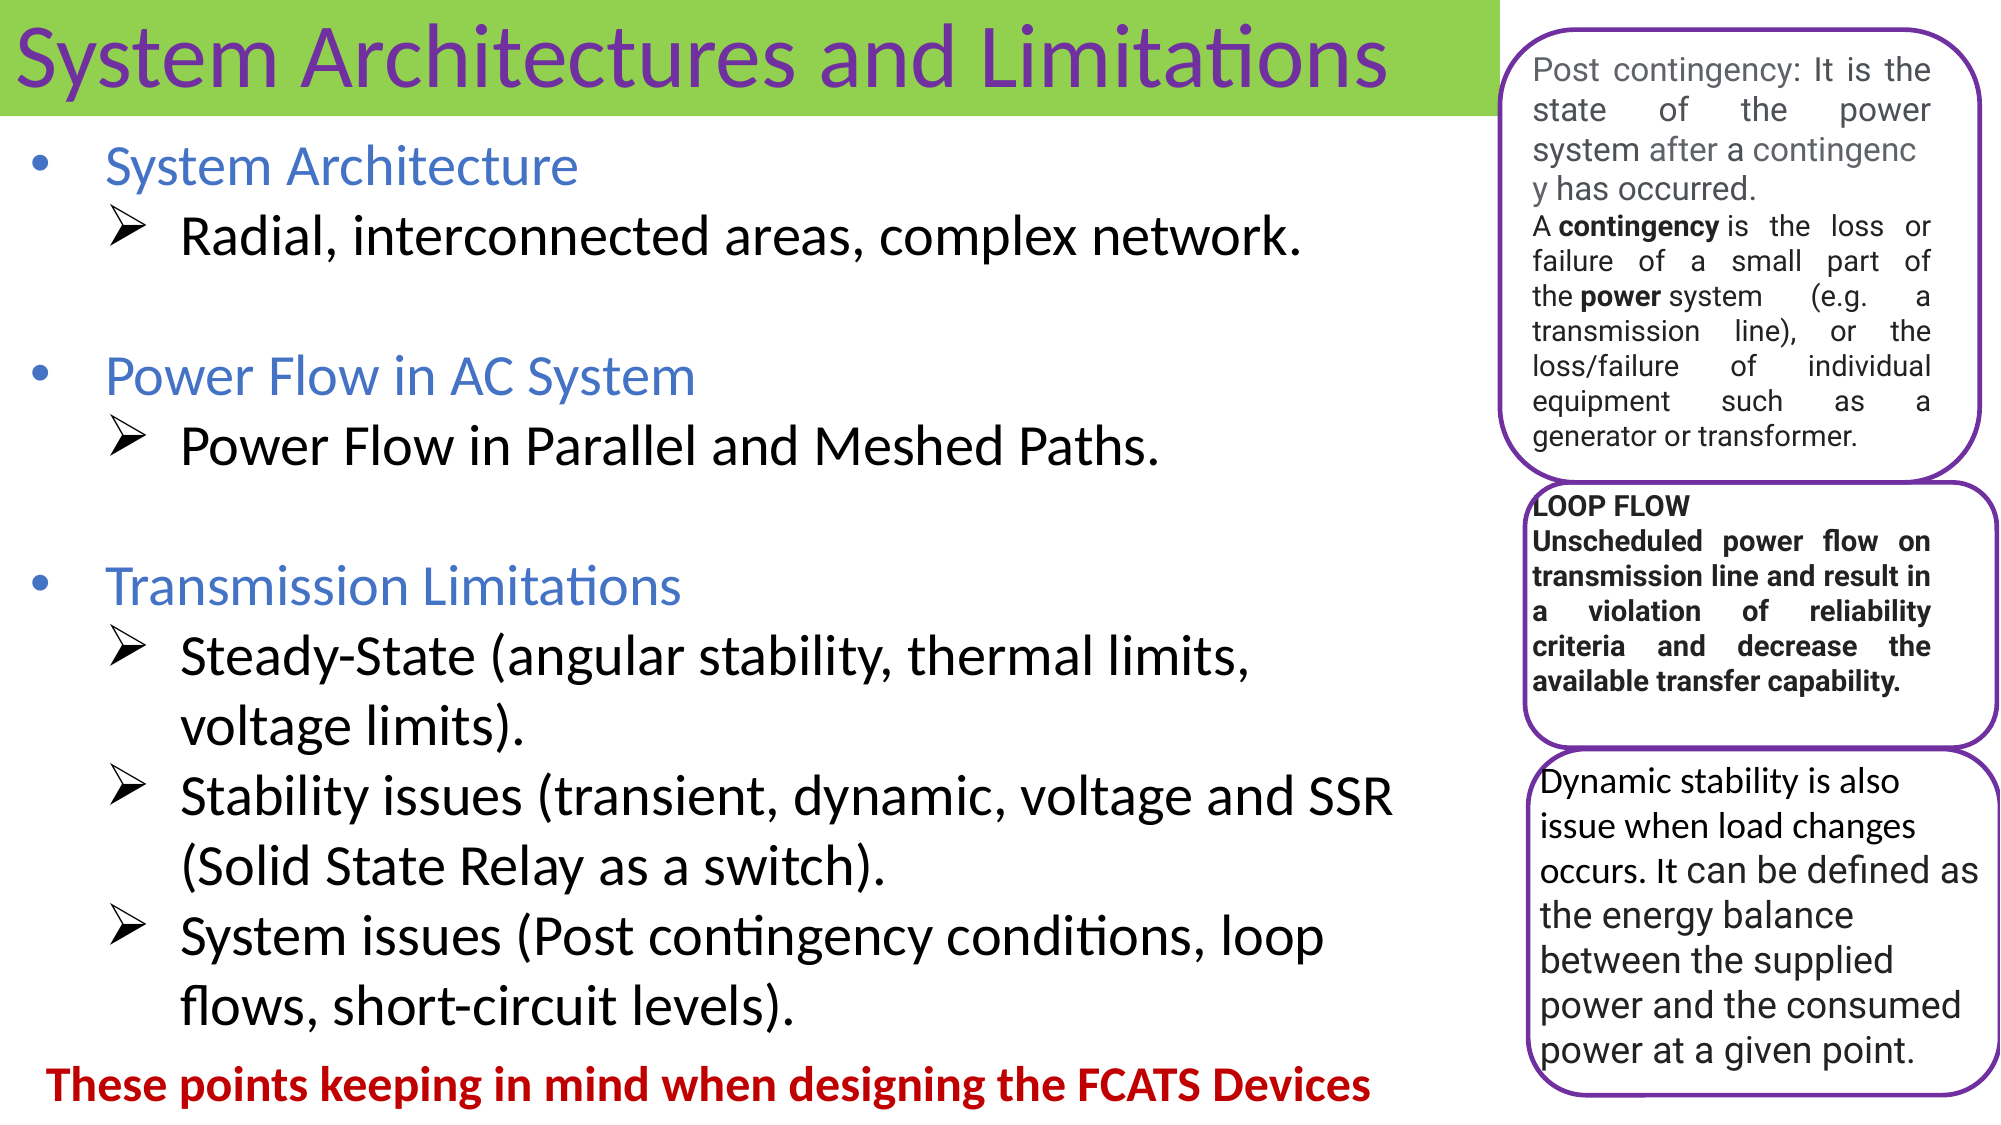

System Architectures and Limitations

Post contingency: It is the state of the power system after a contingency has occurred.
A contingency is the loss or failure of a small part of the power system (e.g. a transmission line), or the loss/failure of individual equipment such as a generator or transformer.

LOOP FLOW
Unscheduled power flow on transmission line and result in a violation of reliability criteria and decrease the available transfer capability.
System Architecture
Radial, interconnected areas, complex network.

Power Flow in AC System
Power Flow in Parallel and Meshed Paths.

Transmission Limitations
Steady-State (angular stability, thermal limits, voltage limits).
Stability issues (transient, dynamic, voltage and SSR (Solid State Relay as a switch).
System issues (Post contingency conditions, loop flows, short-circuit levels).

Dynamic stability is also issue when load changes occurs. It can be defined as the energy balance between the supplied power and the consumed power at a given point.

These points keeping in mind when designing the FCATS Devices